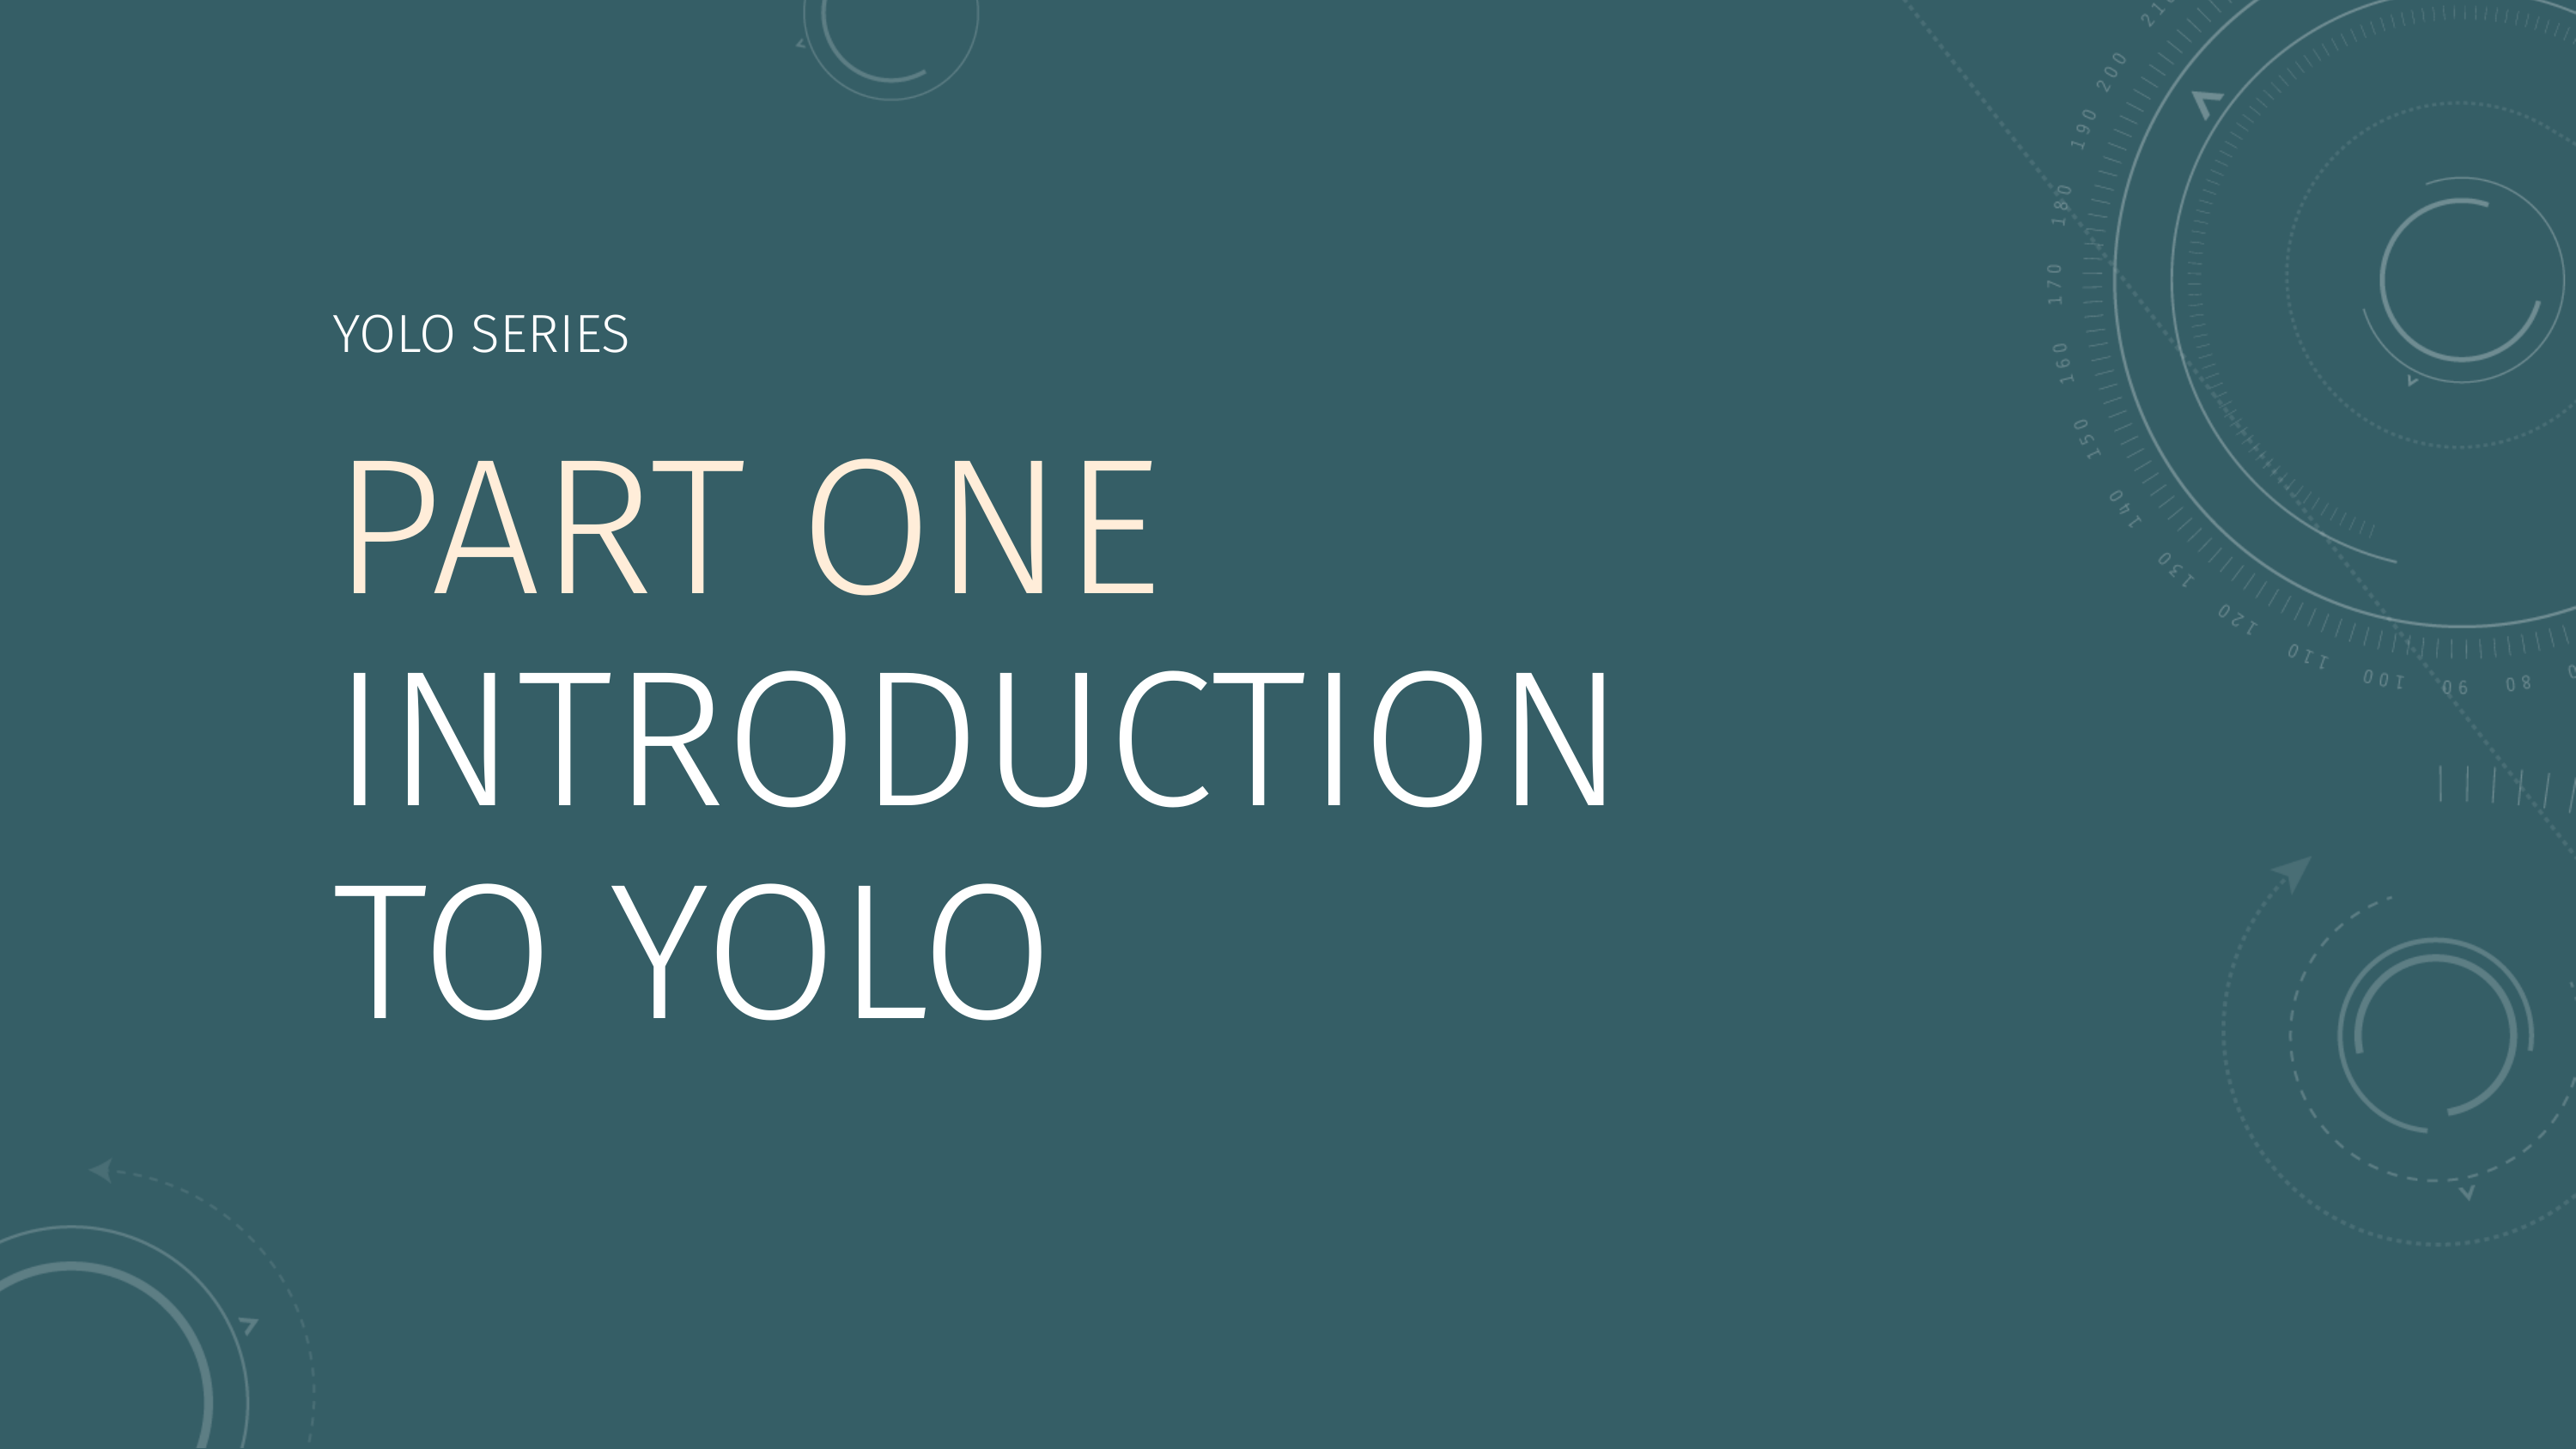

YOLO SERIES
PART ONE
INTRODUCTION TO YOLO